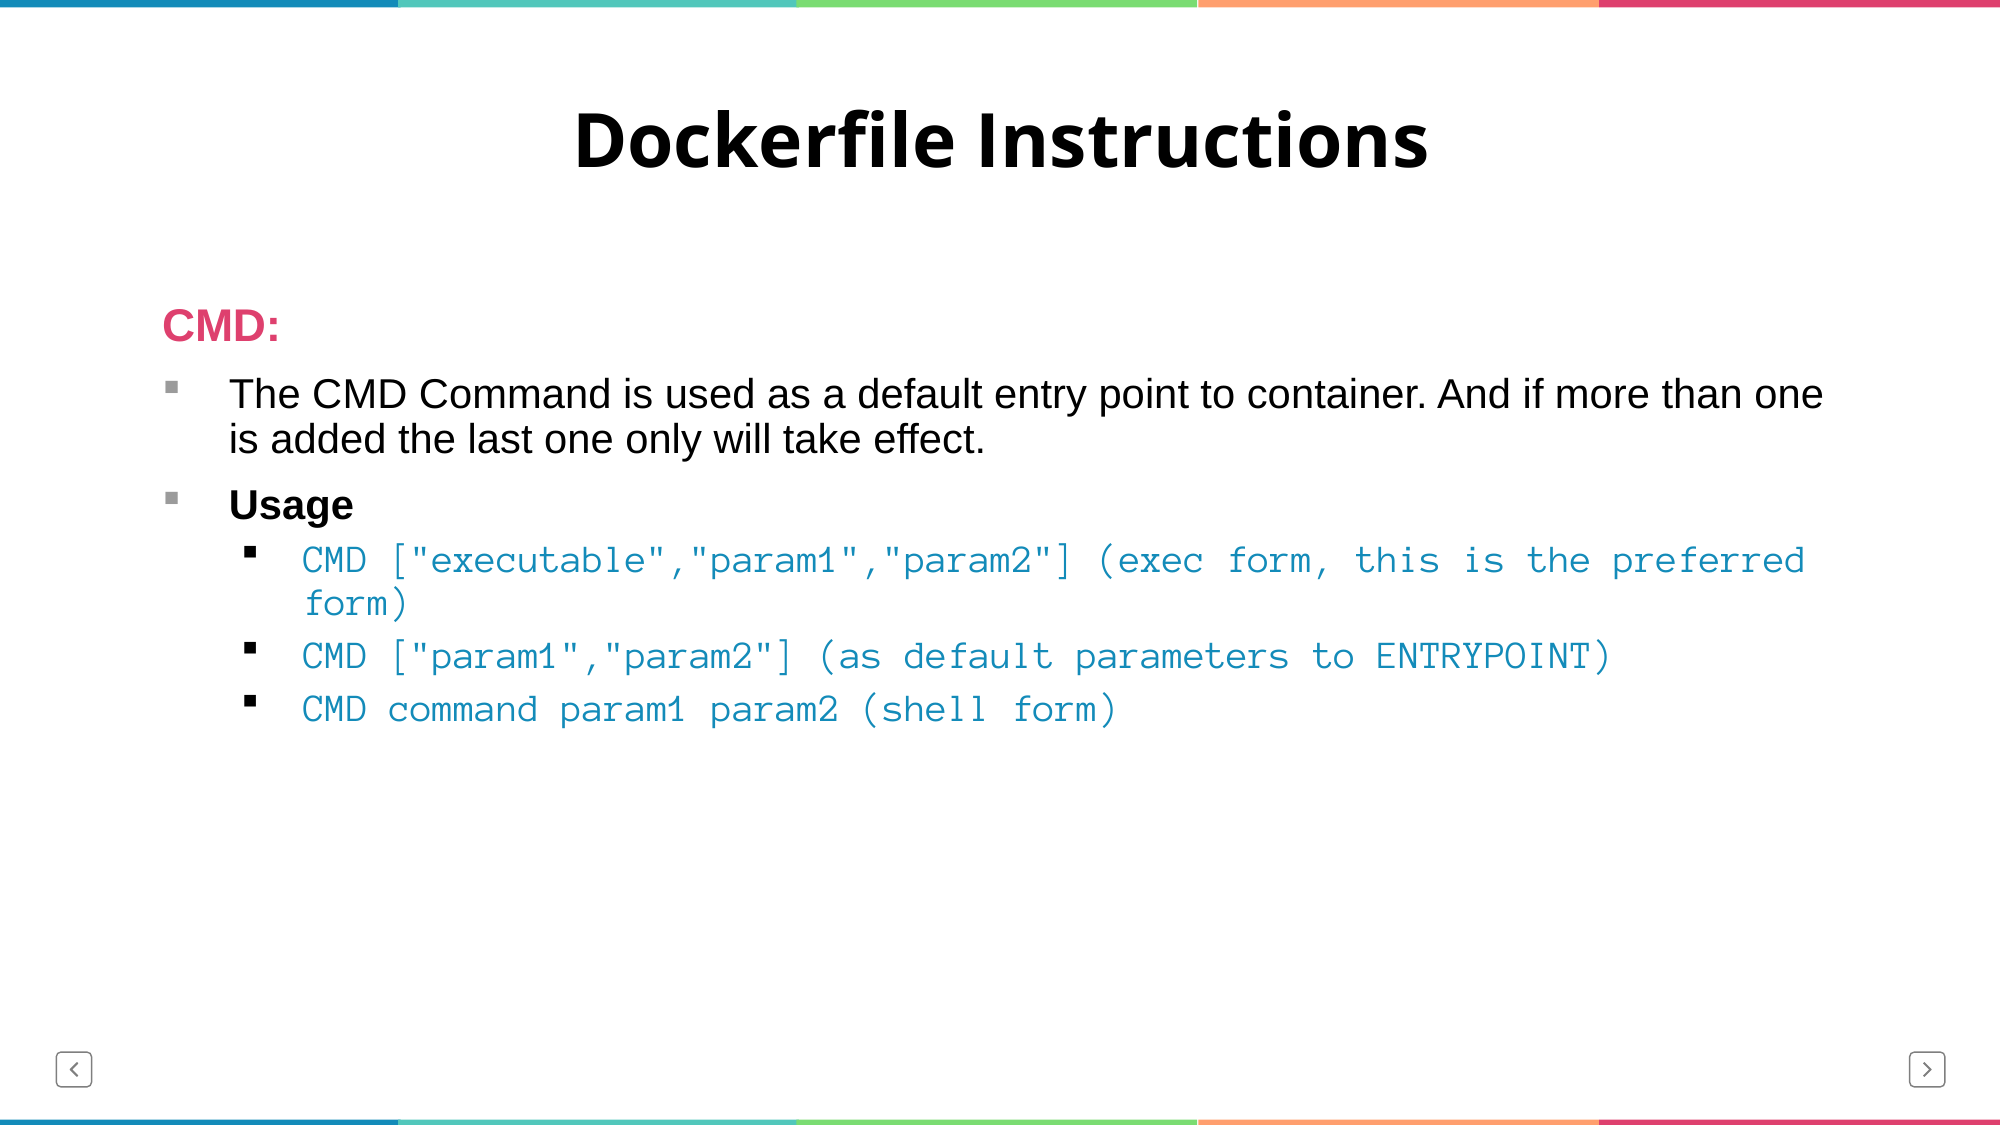

# Dockerfile Instructions

CMD:
The CMD Command is used as a default entry point to container. And if more than one is added the last one only will take effect.
Usage
CMD ["executable","param1","param2"] (exec form, this is the preferred form)
CMD ["param1","param2"] (as default parameters to ENTRYPOINT)
CMD command param1 param2 (shell form)